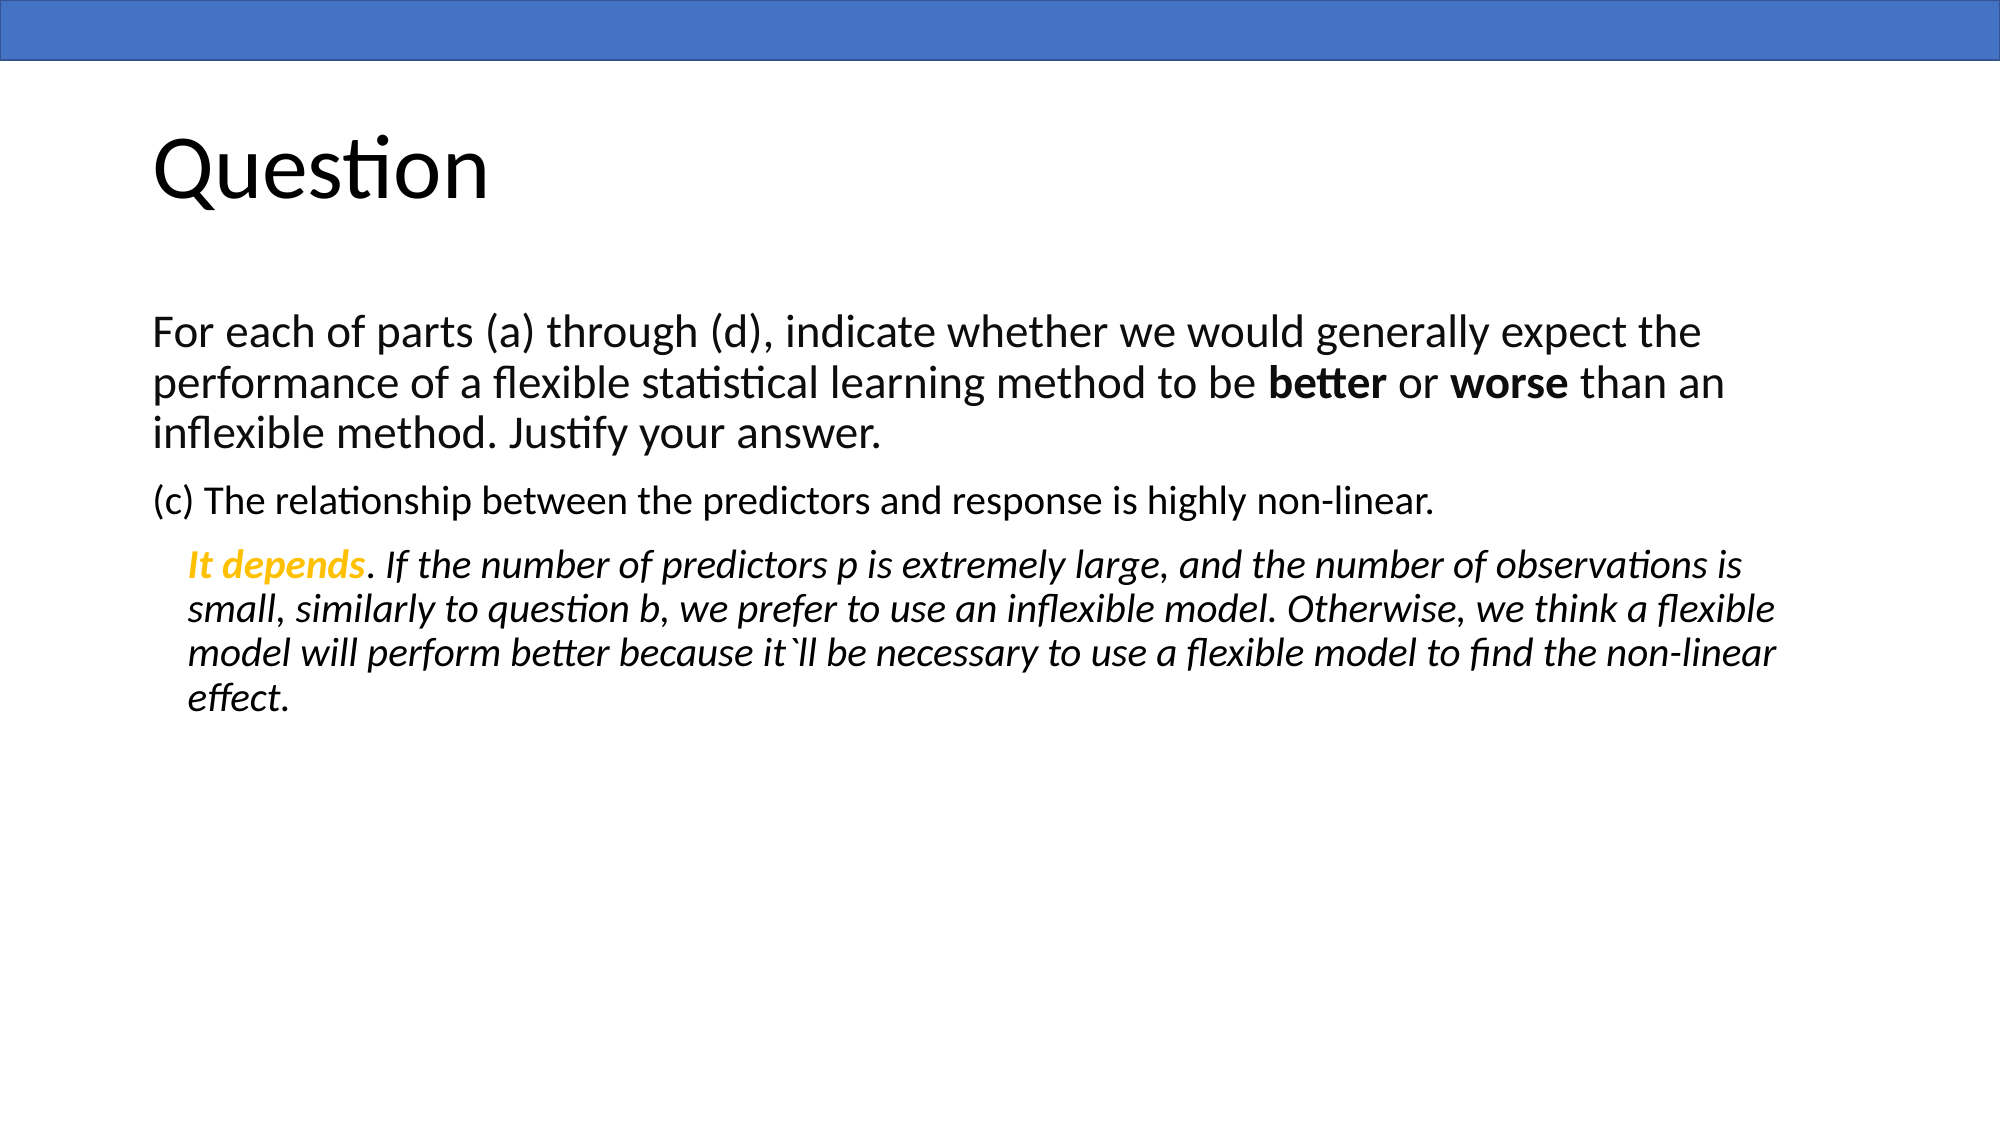

# Question
For each of parts (a) through (d), indicate whether we would generally expect the performance of a flexible statistical learning method to be better or worse than an inflexible method. Justify your answer.
(c) The relationship between the predictors and response is highly non-linear.
It depends. If the number of predictors p is extremely large, and the number of observations is small, similarly to question b, we prefer to use an inflexible model. Otherwise, we think a flexible model will perform better because it`ll be necessary to use a flexible model to find the non-linear effect.